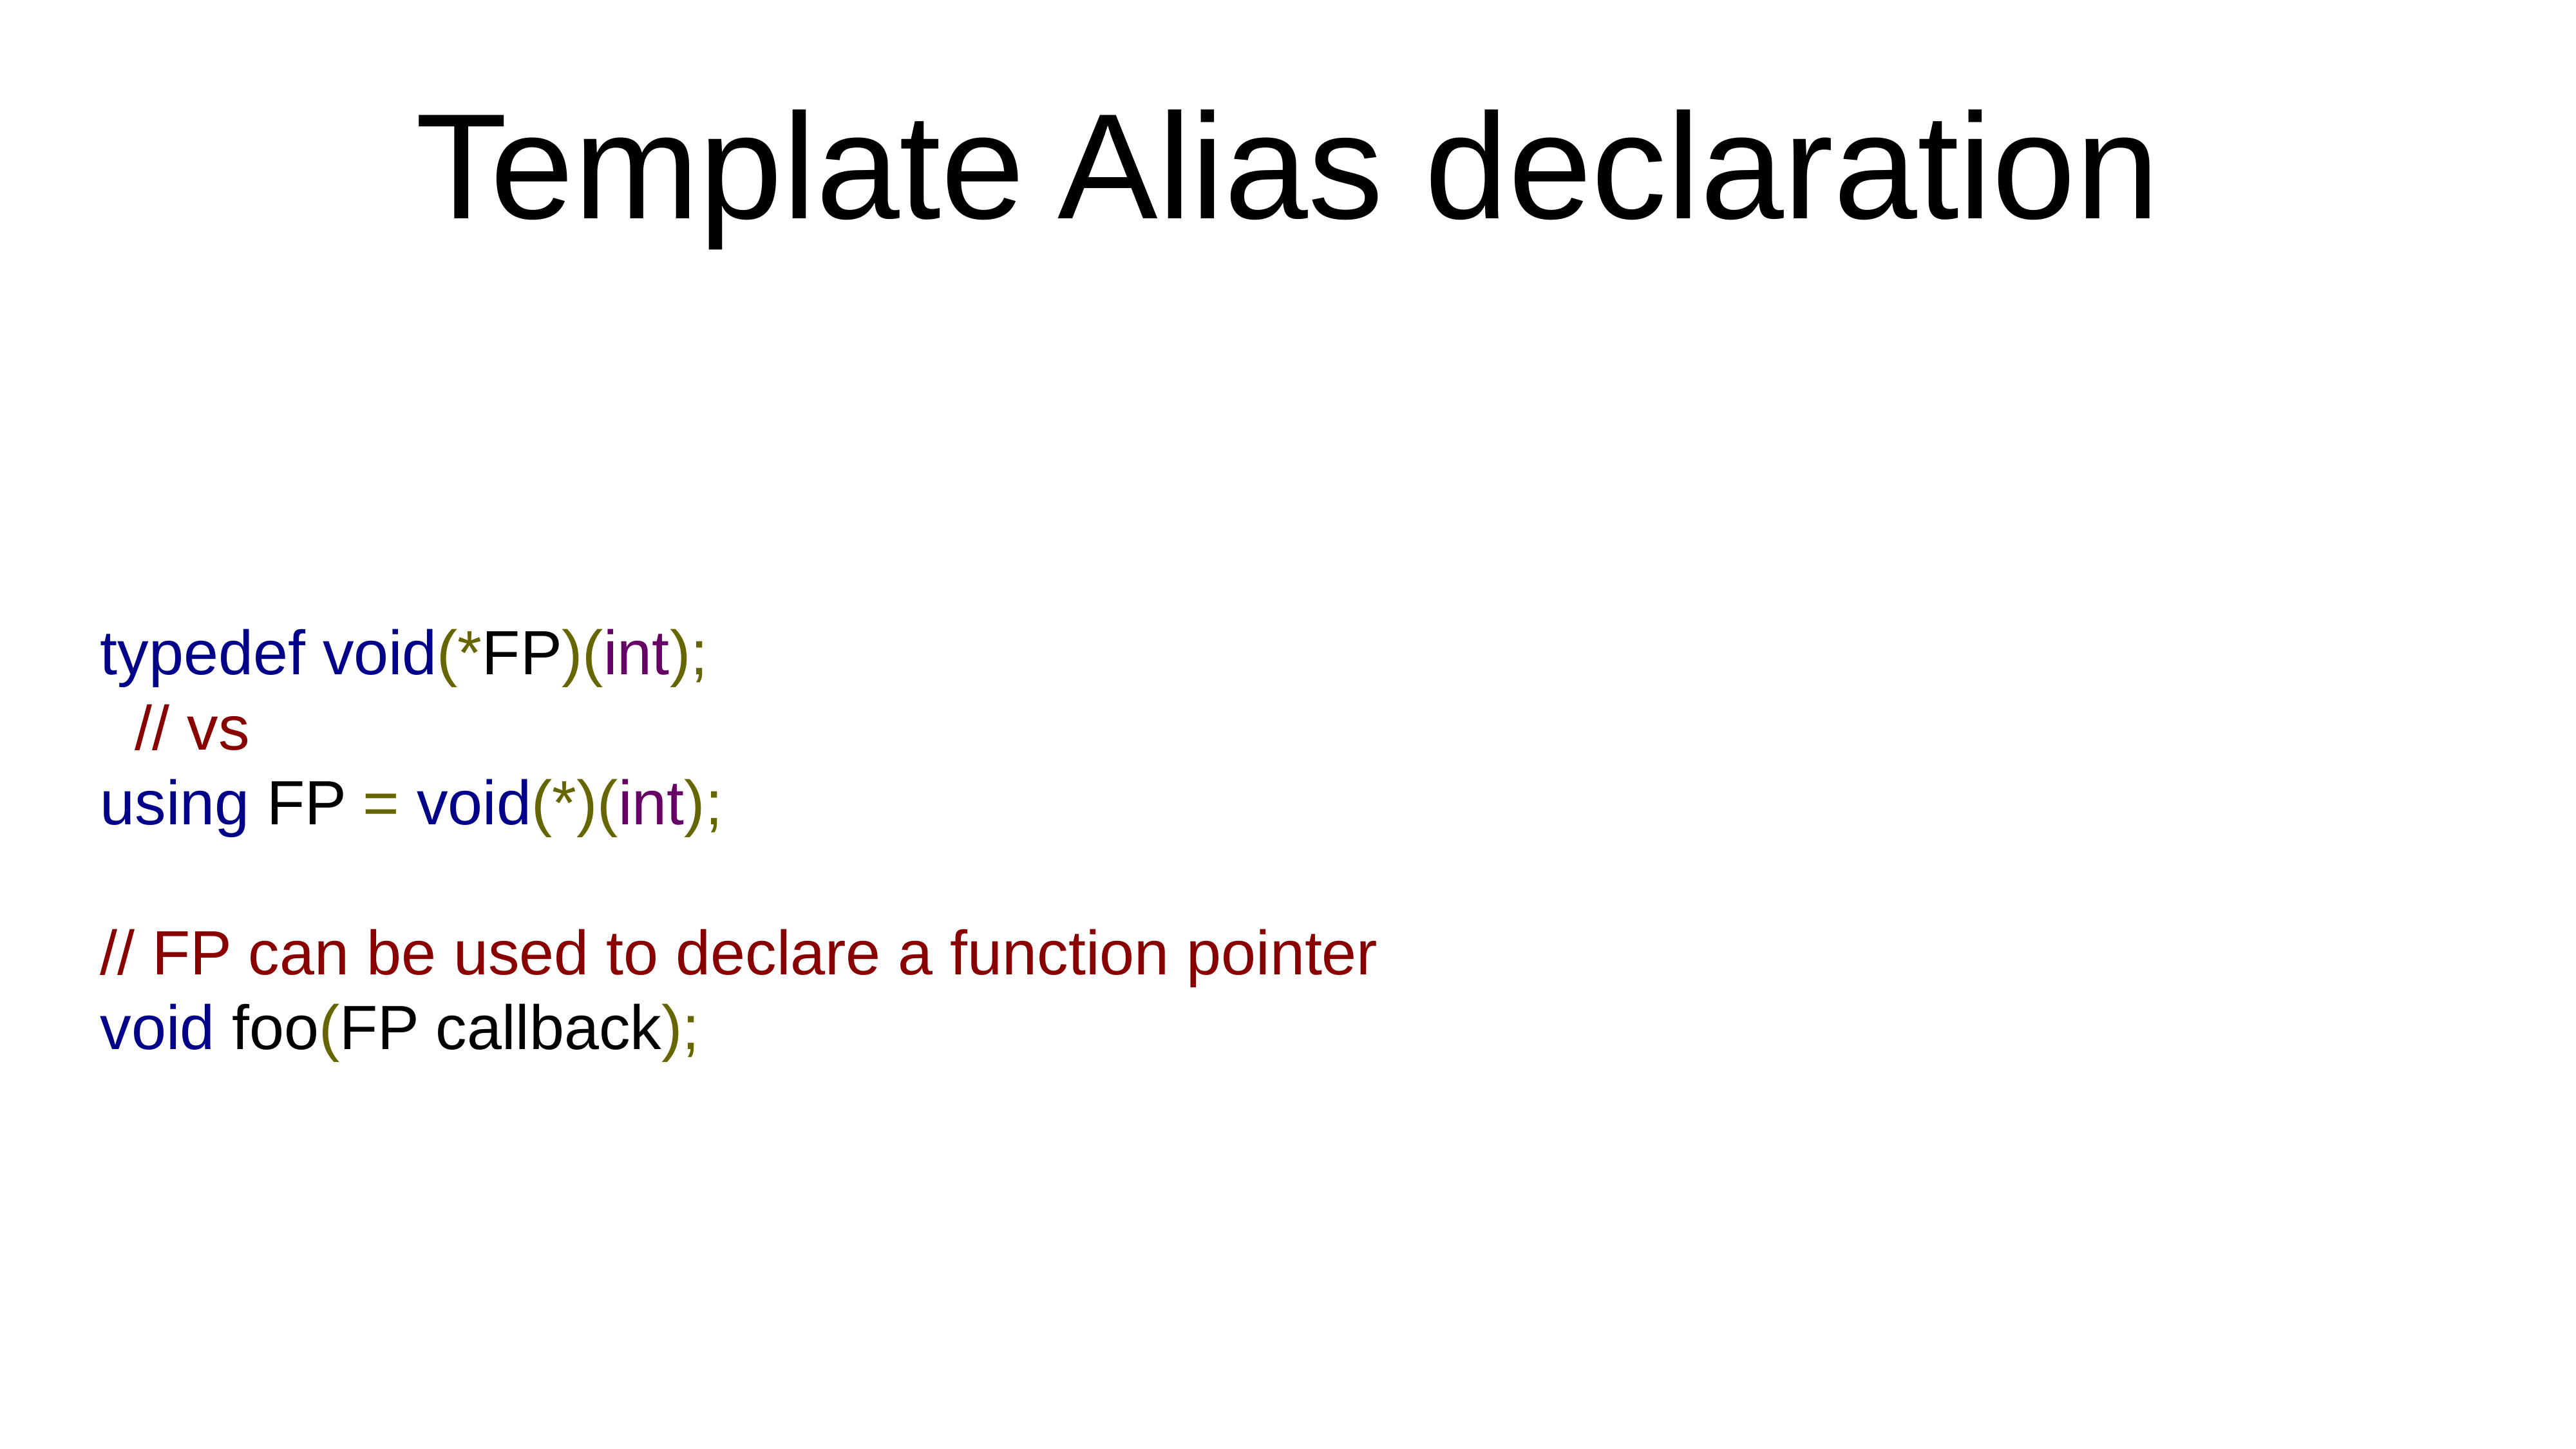

# Template Alias declaration

typedef void(*FP)(int);
  // vs
using FP = void(*)(int);

// FP can be used to declare a function pointer
void foo(FP callback);